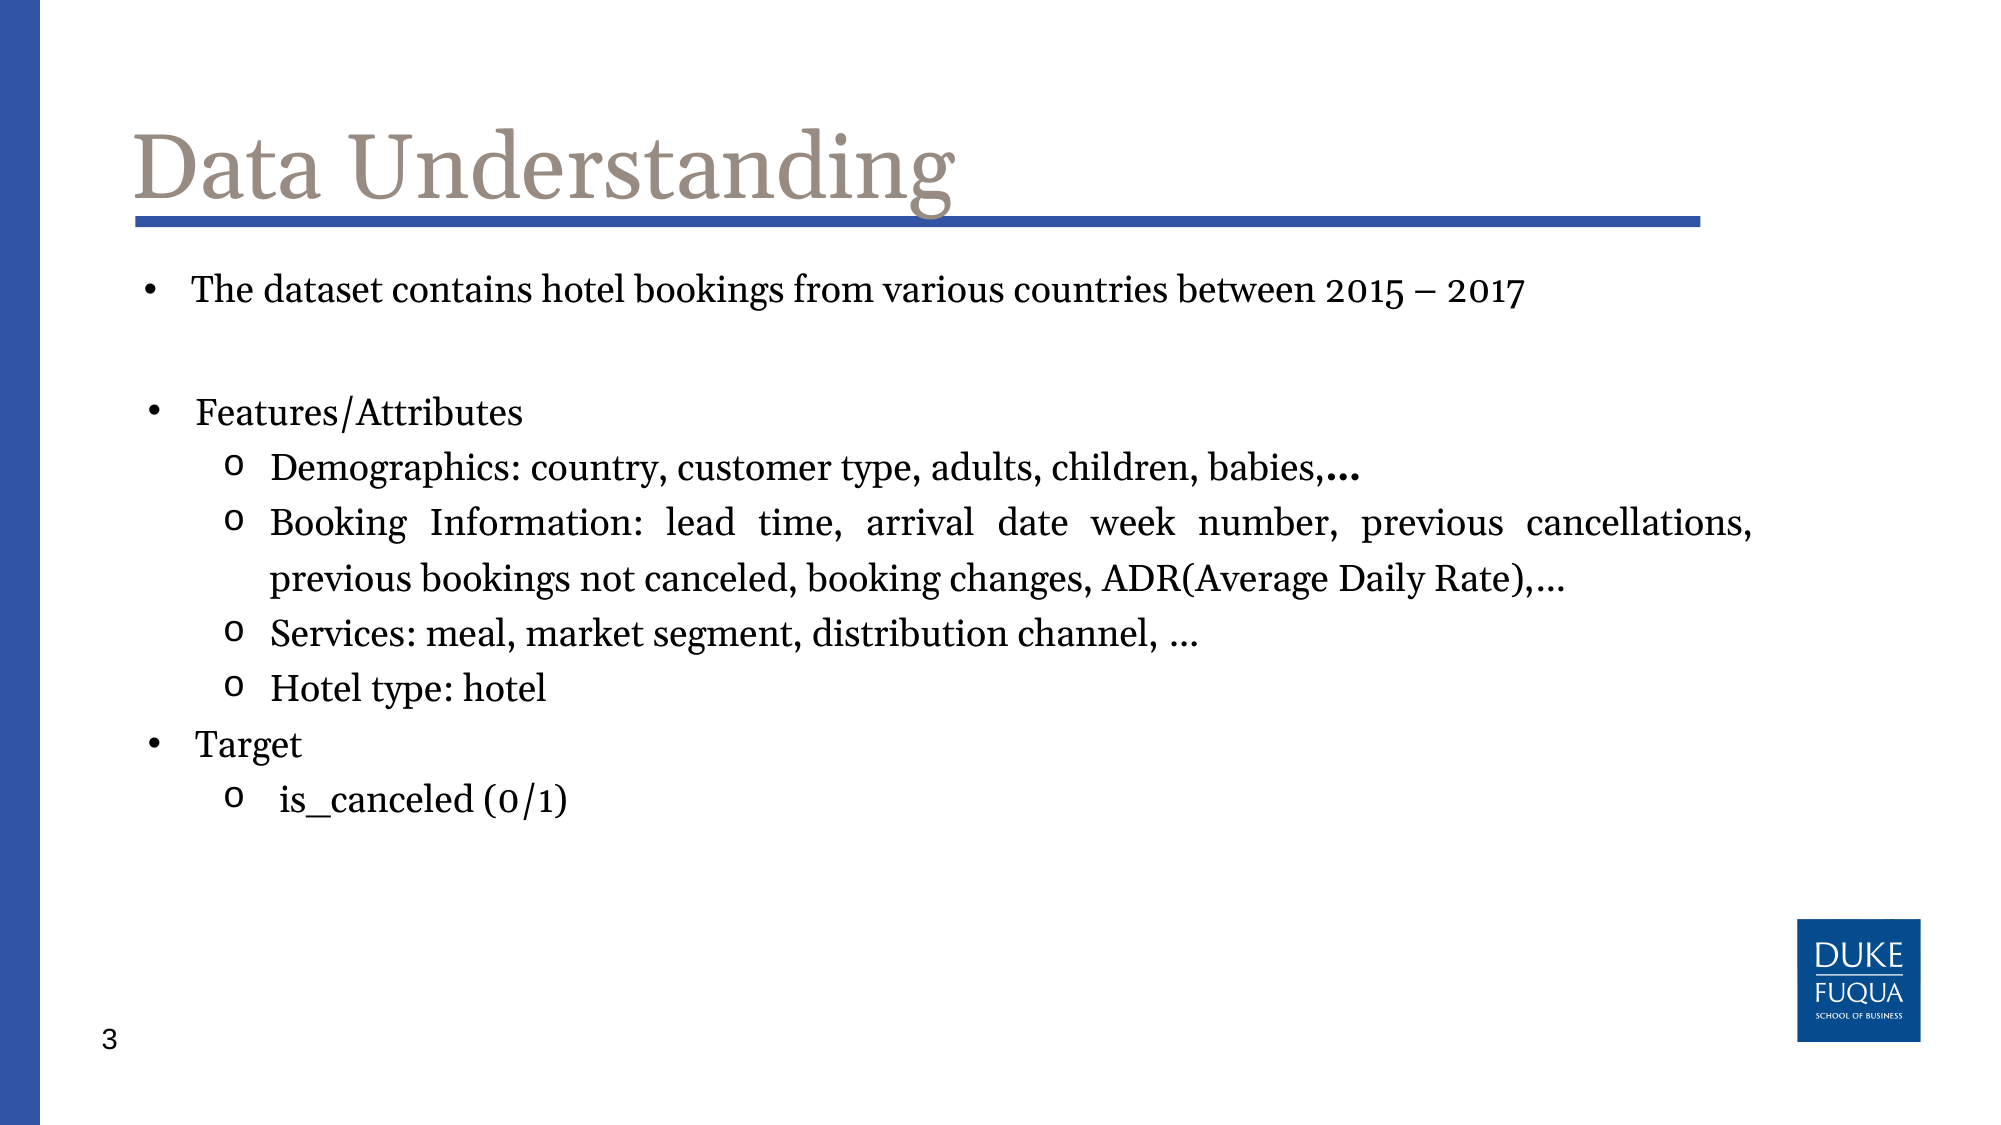

# Data Understanding
The dataset contains hotel bookings from various countries between 2015 – 2017
Features/Attributes
Demographics: country, customer type, adults, children, babies,…
Booking Information: lead time, arrival date week number, previous cancellations, previous bookings not canceled, booking changes, ADR(Average Daily Rate),…
Services: meal, market segment, distribution channel, …
Hotel type: hotel
Target
is_canceled (0/1)